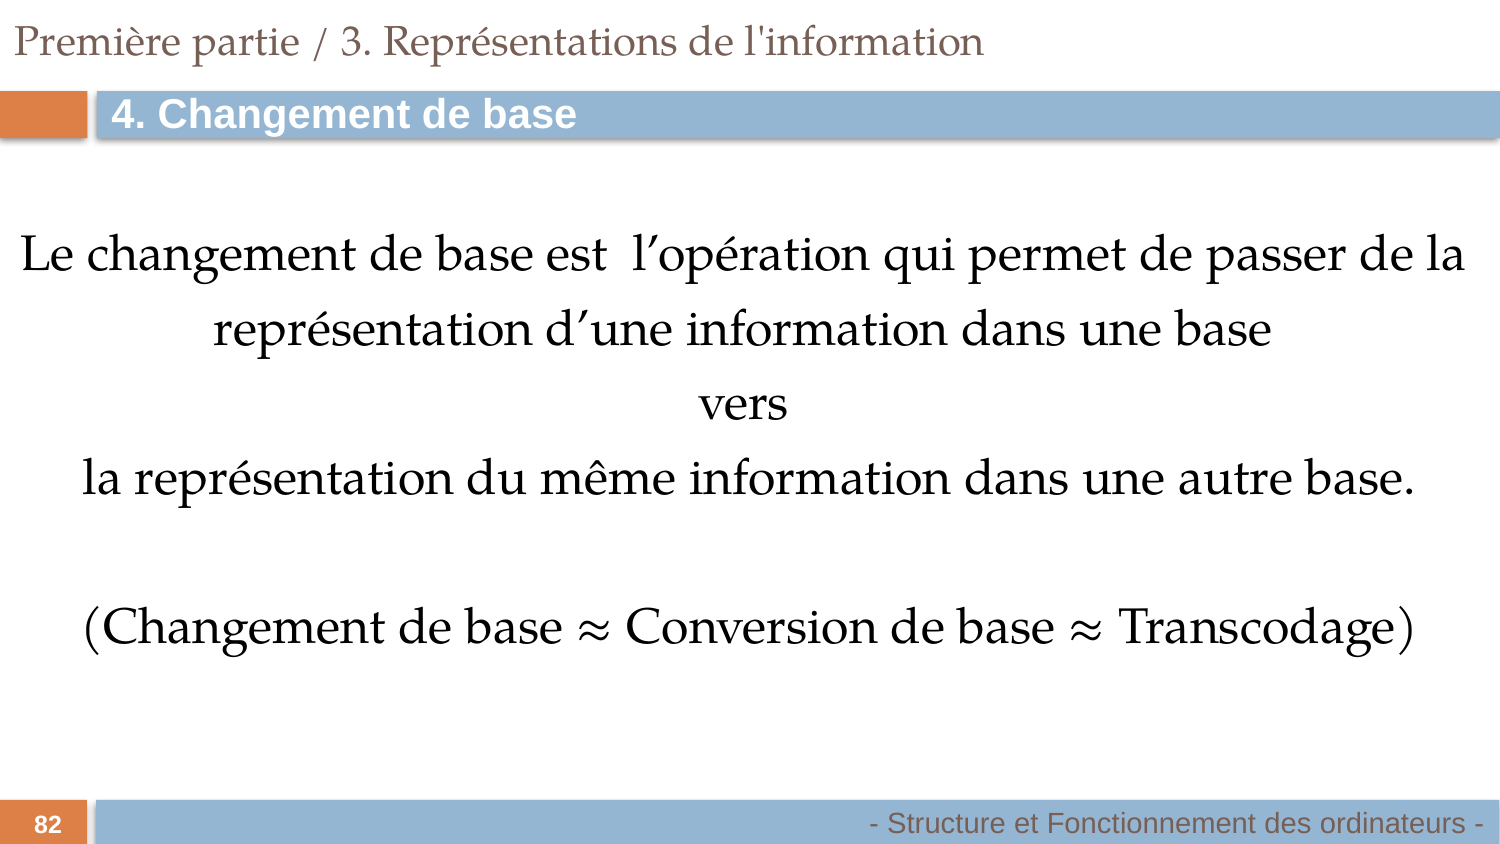

# Première partie / 3. Représentations de l'information
4. Changement de base

Le changement de base est  l’opération qui permet de passer de la
représentation d’une information dans une base
vers
la représentation du même information dans une autre base.

(Changement de base ≈ Conversion de base ≈ Transcodage)
- Structure et Fonctionnement des ordinateurs -